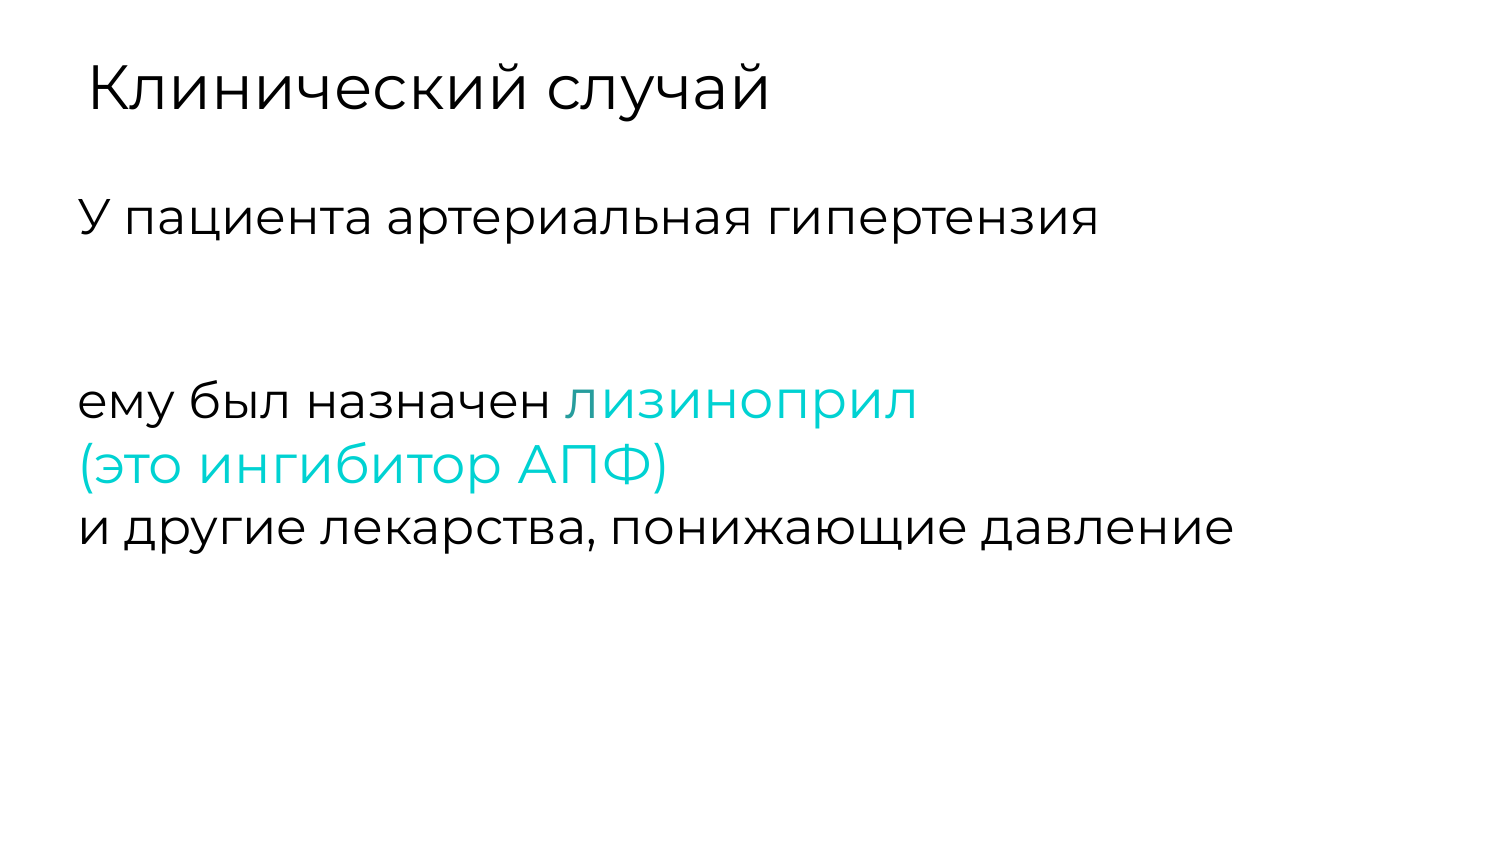

# Клинический случай
У пациента артериальная гипертензия

ему был назначен лизиноприл
(это ингибитор АПФ)
и другие лекарства, понижающие давление